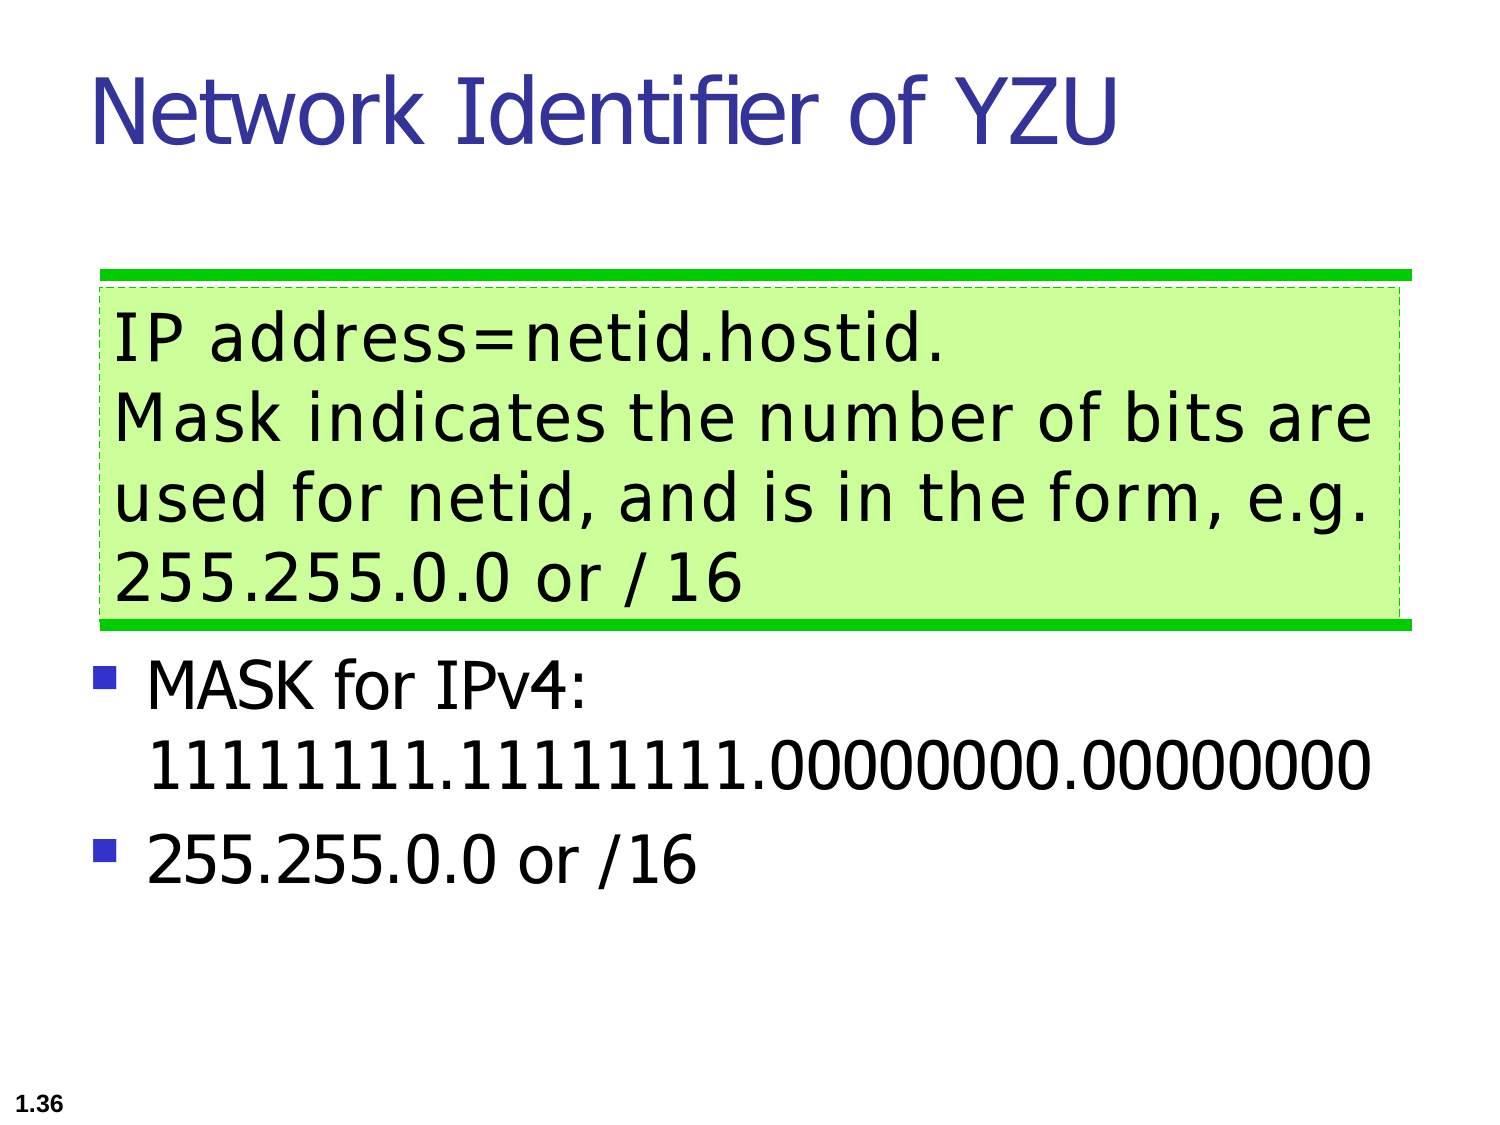

# Network Identifier of YZU

MASK for IPv4: 11111111.11111111.00000000.00000000
255.255.0.0 or /16
IP address=netid.hostid.
Mask indicates the number of bits are used for netid, and is in the form, e.g. 255.255.0.0 or /16
1.36